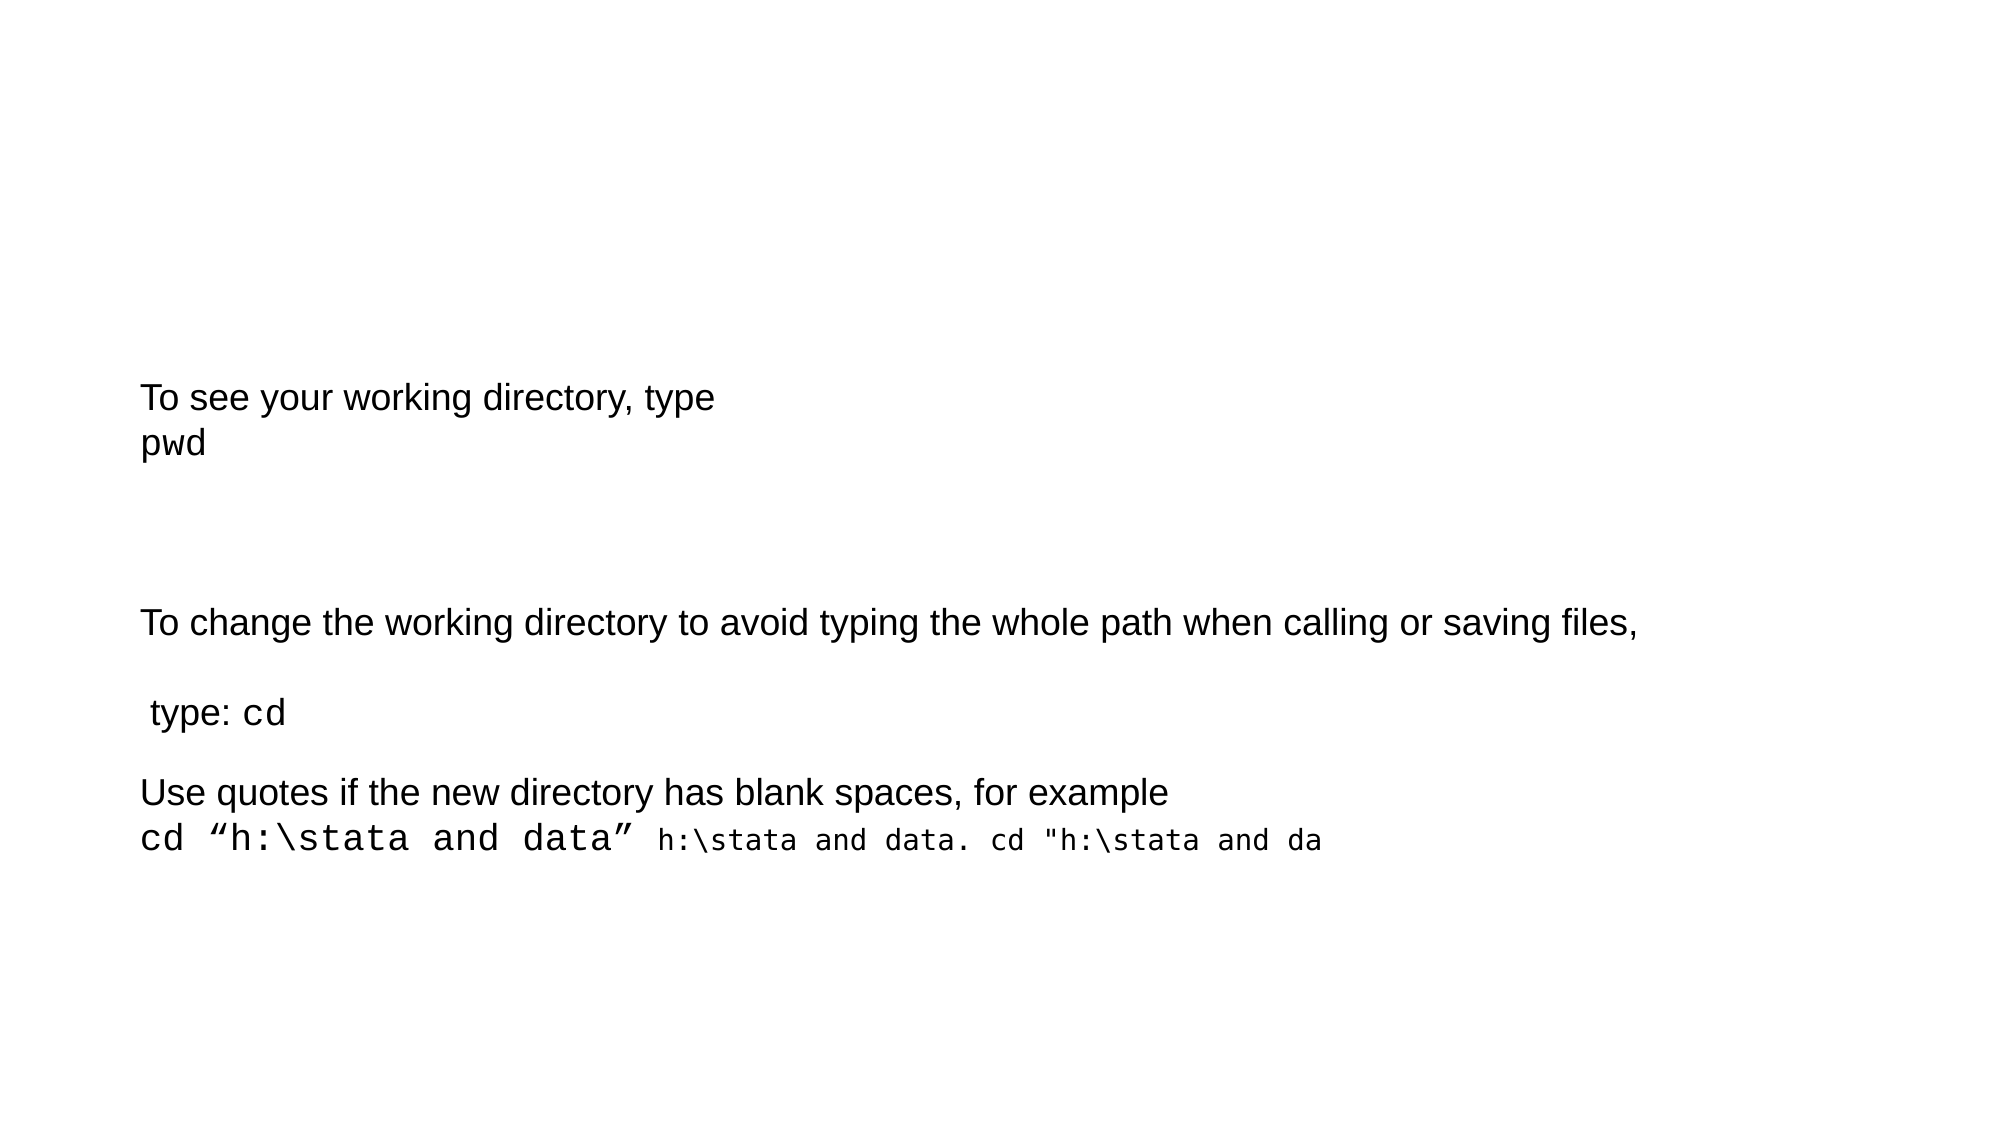

To see your working directory, type
pwd

To change the working directory to avoid typing the whole path when calling or saving files,

 type: cd

Use quotes if the new directory has blank spaces, for example
cd “h:\stata and data” h:\stata and data. cd "h:\stata and da